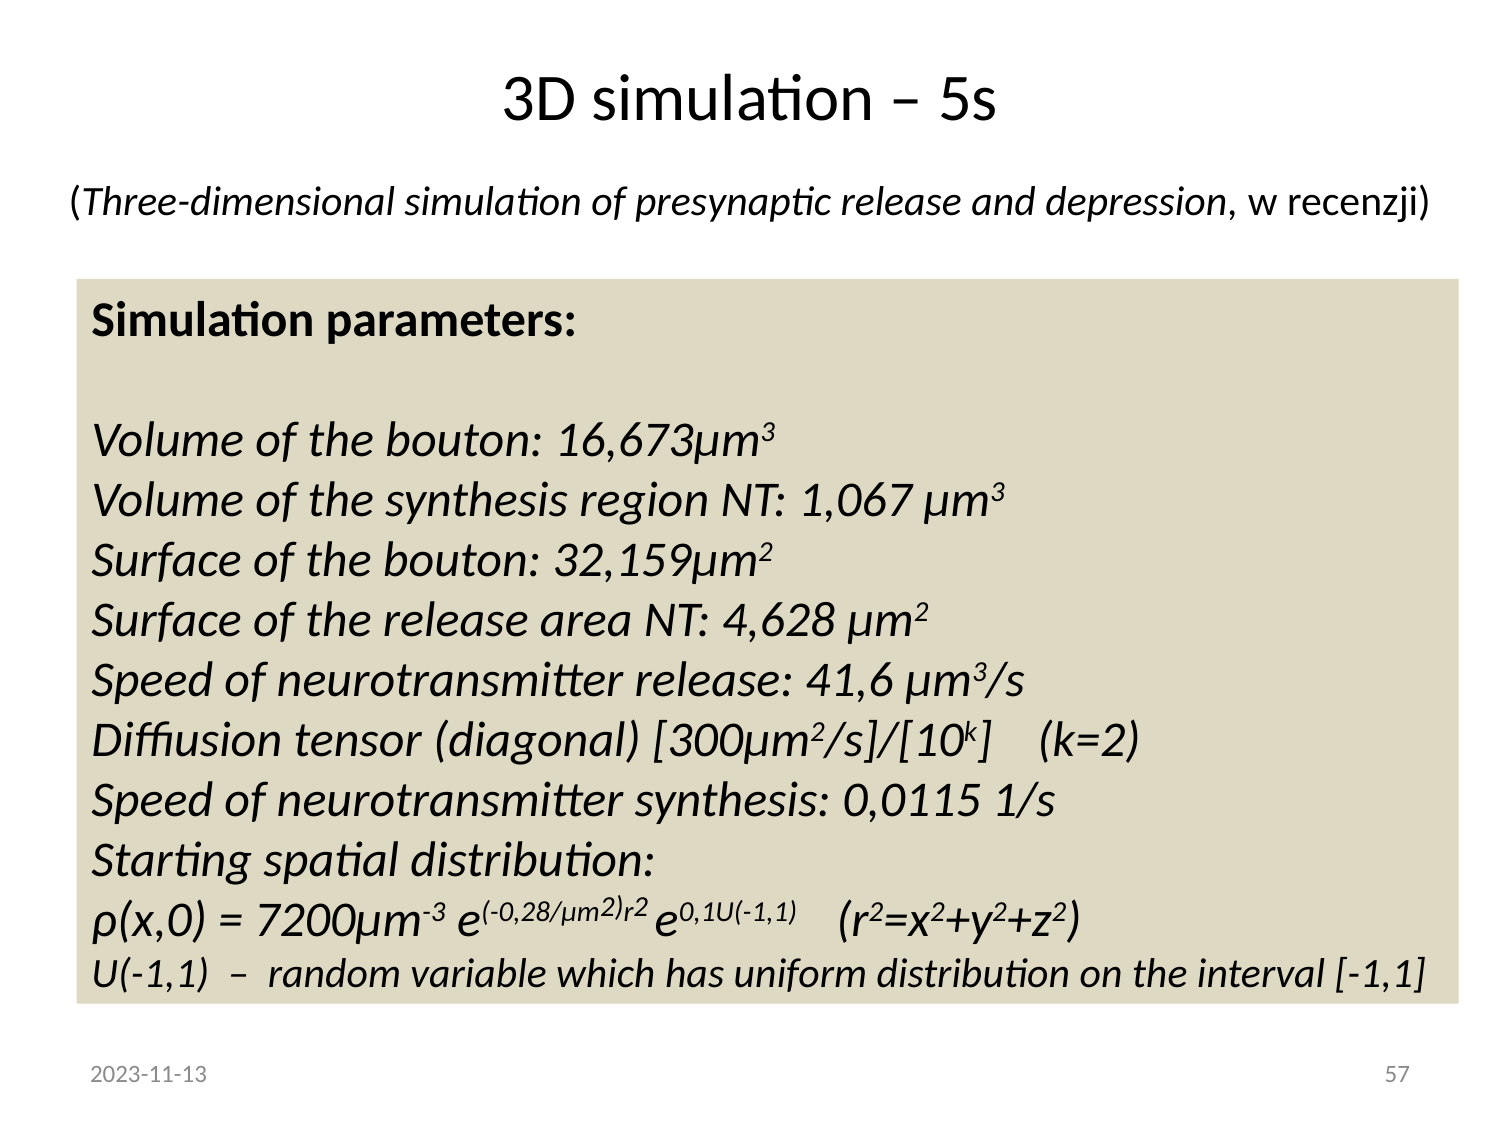

# 3D simulation – 5s (Three-dimensional simulation of presynaptic release and depression, w recenzji)
Simulation parameters:

Volume of the bouton: 16,673μm3
Volume of the synthesis region NT: 1,067 μm3
Surface of the bouton: 32,159μm2
Surface of the release area NT: 4,628 μm2
Speed of neurotransmitter release: 41,6 μm3/s
Diffiusion tensor (diagonal) [300μm2/s]/[10k]    (k=2)
Speed of neurotransmitter synthesis: 0,0115 1/s
Starting spatial distribution:
ρ(x,0) = 7200μm-3 e(-0,28/μm2)r2 e0,1U(-1,1)      (r2=x2+y2+z2)
U(-1,1)  –  random variable which has uniform distribution on the interval [-1,1]
2023-11-13
57